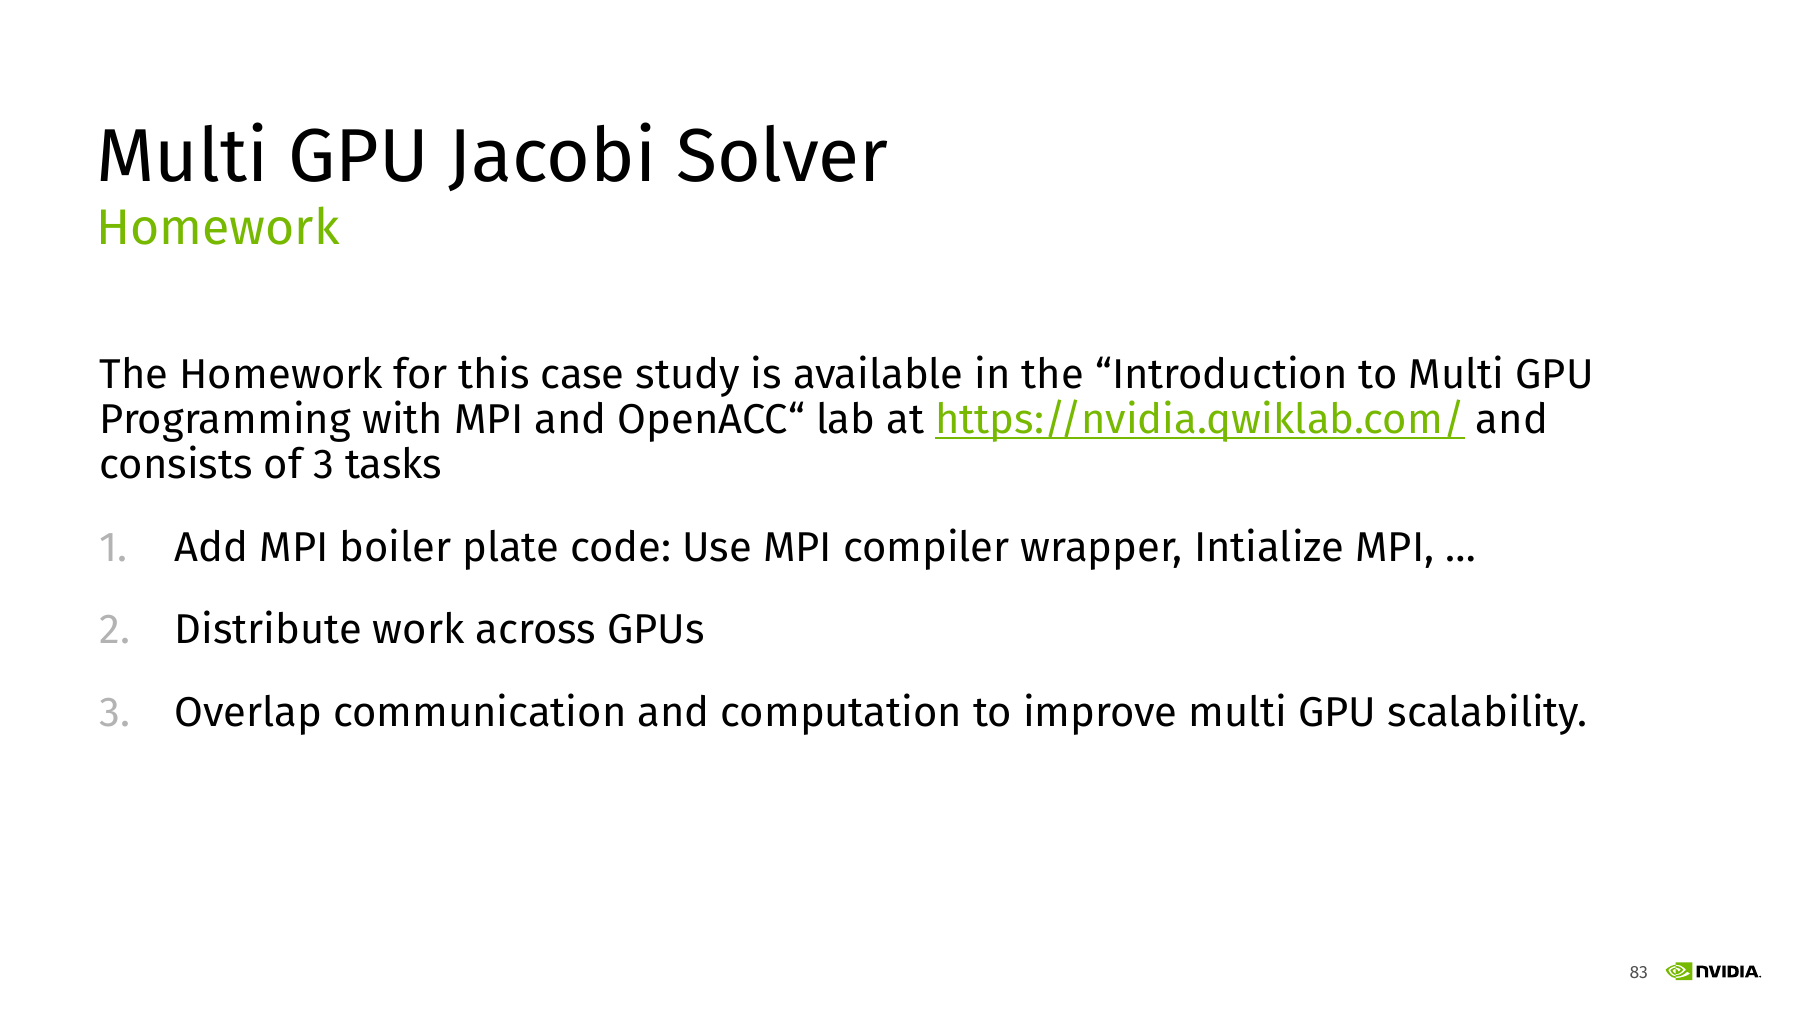

# Multi GPU Jacobi Solver
Homework
The Homework for this case study is available in the “Introduction to Multi GPU Programming with MPI and OpenACC“ lab at https://nvidia.qwiklab.com/ and consists of 3 tasks
Add MPI boiler plate code: Use MPI compiler wrapper, Intialize MPI, …
Distribute work across GPUs
Overlap communication and computation to improve multi GPU scalability.